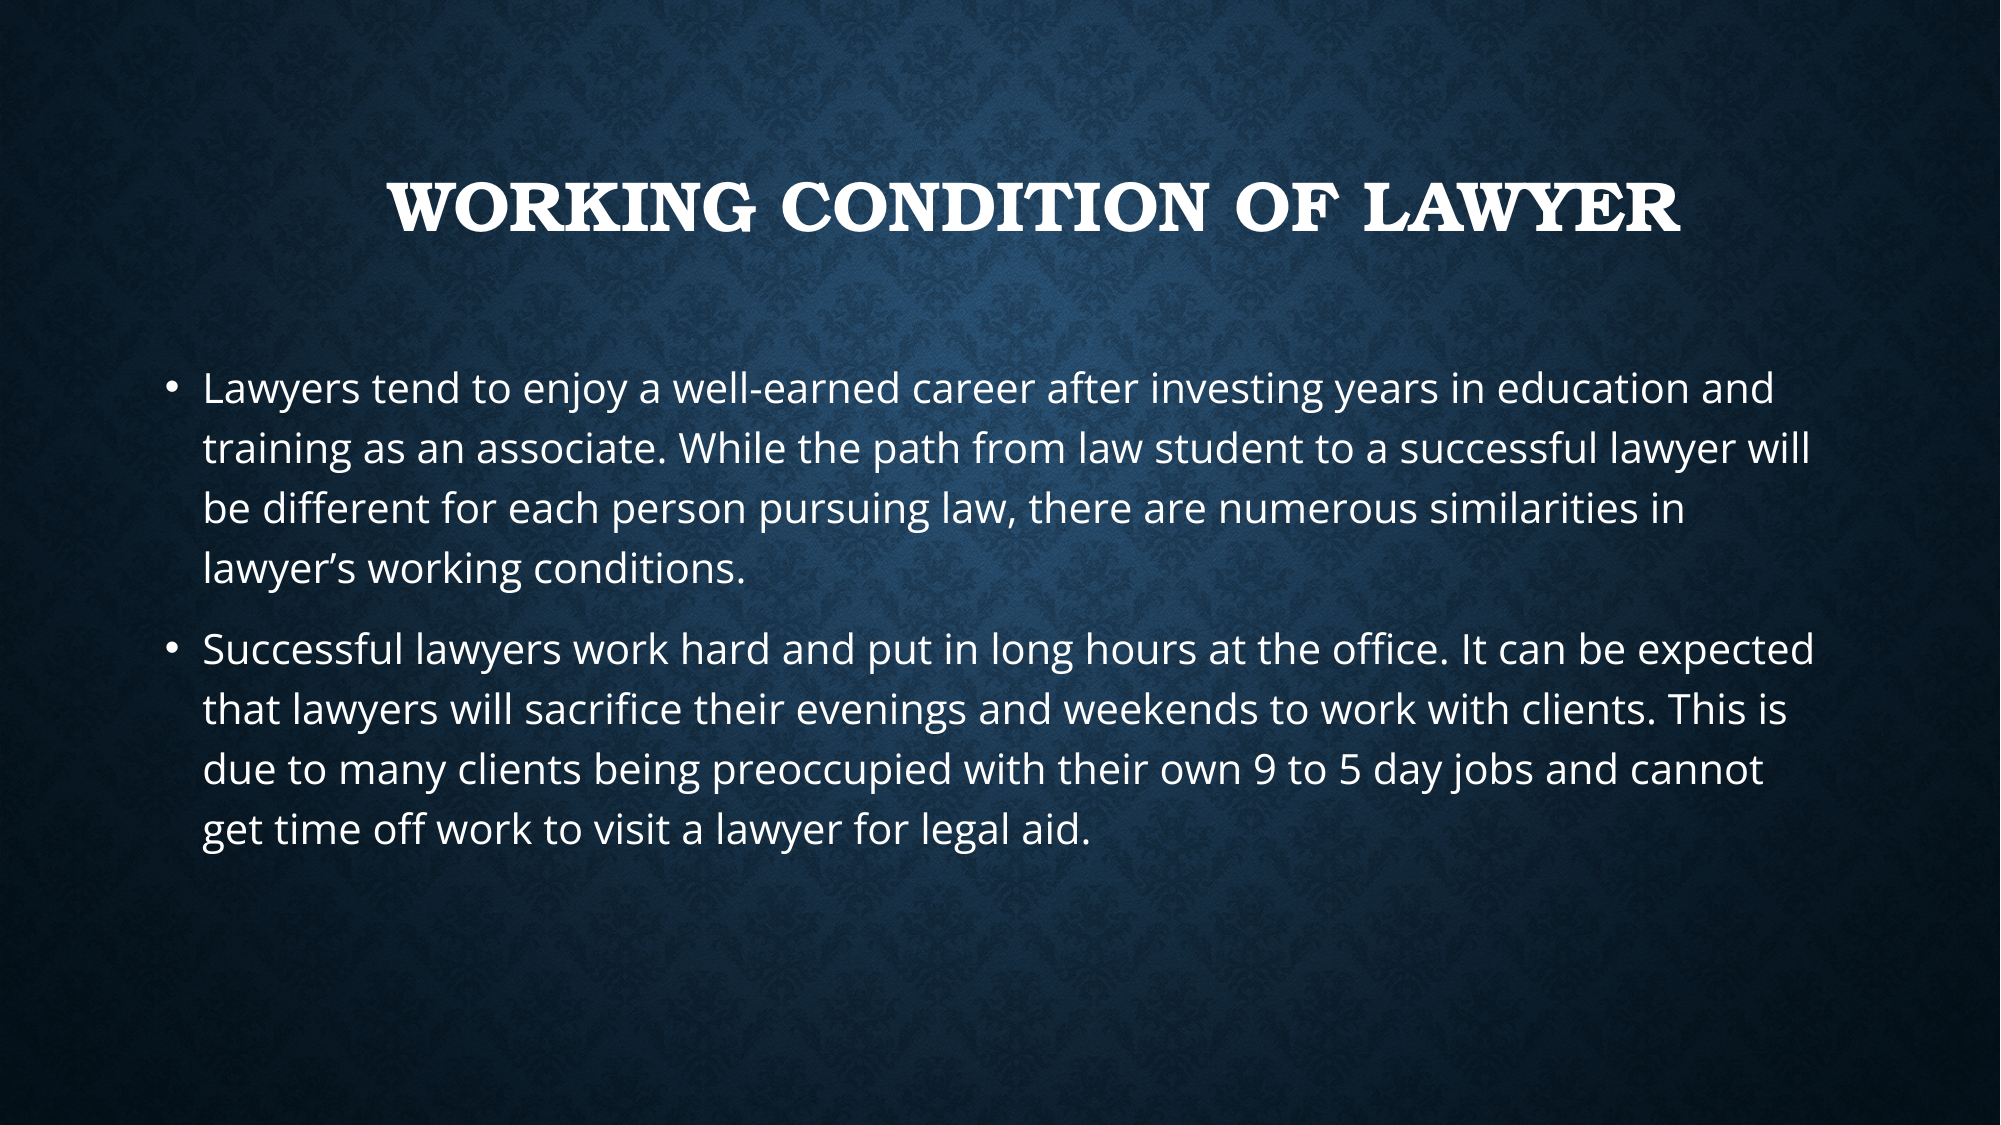

# Working Condition Of Lawyer
Lawyers tend to enjoy a well-earned career after investing years in education and training as an associate. While the path from law student to a successful lawyer will be different for each person pursuing law, there are numerous similarities in lawyer’s working conditions.
Successful lawyers work hard and put in long hours at the office. It can be expected that lawyers will sacrifice their evenings and weekends to work with clients. This is due to many clients being preoccupied with their own 9 to 5 day jobs and cannot get time off work to visit a lawyer for legal aid.